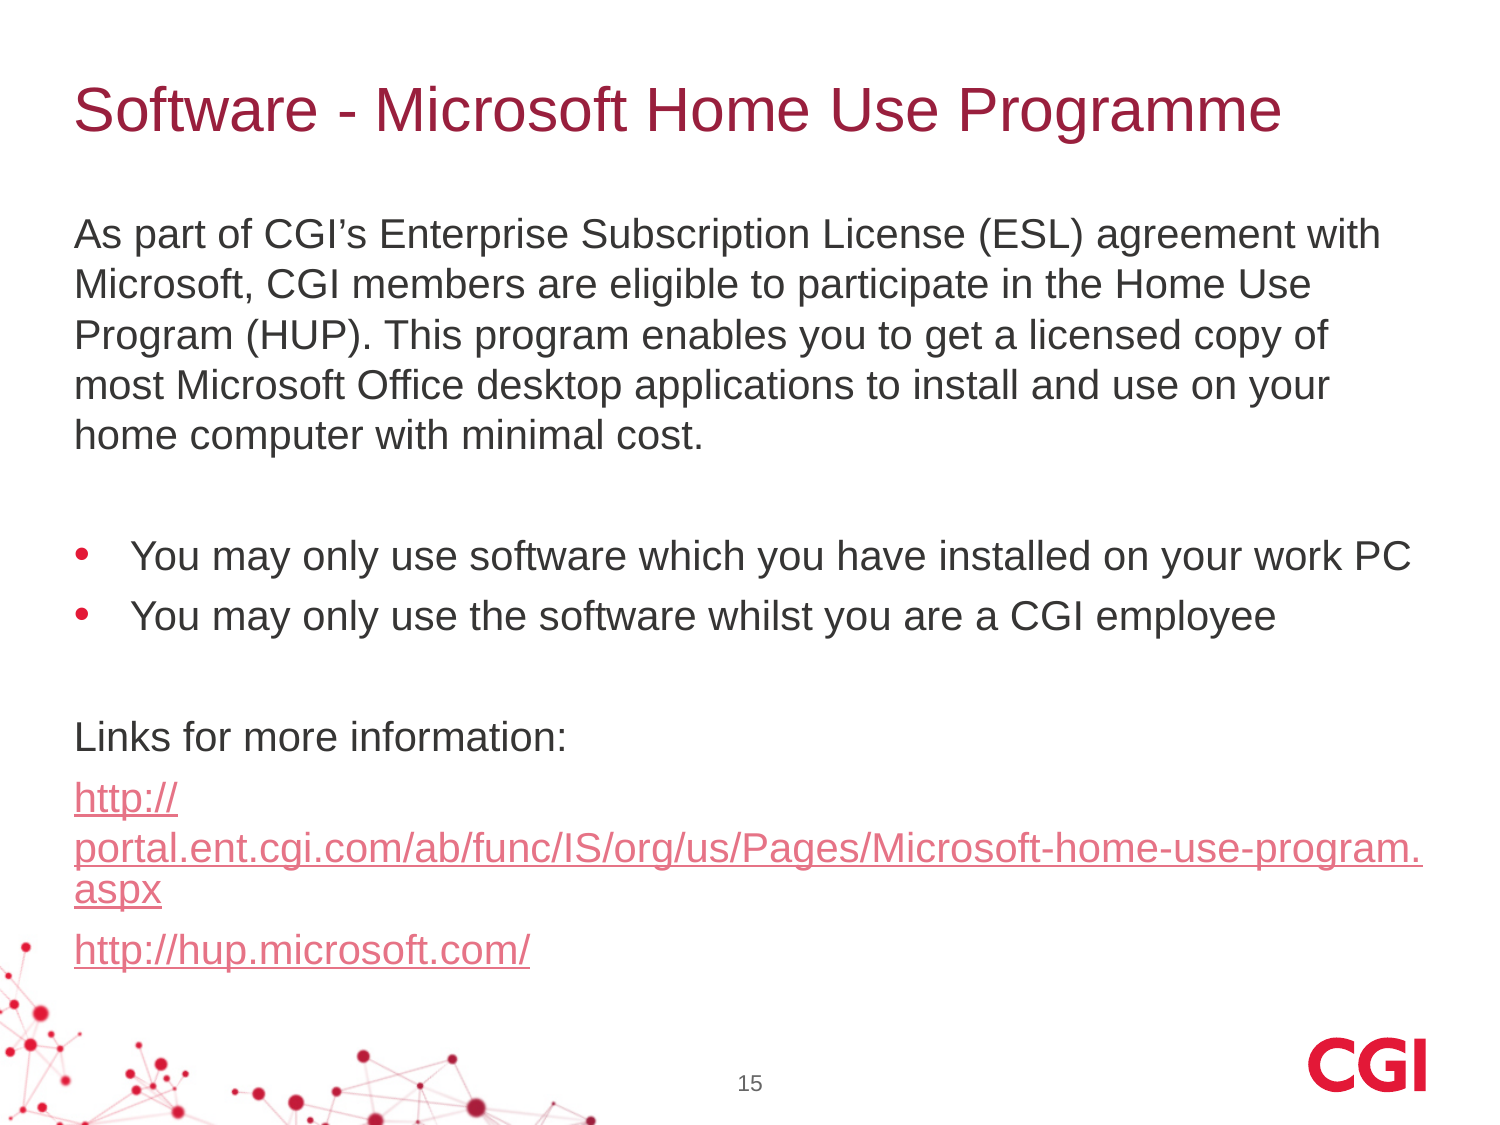

# Software - Microsoft Home Use Programme
As part of CGI’s Enterprise Subscription License (ESL) agreement with Microsoft, CGI members are eligible to participate in the Home Use Program (HUP). This program enables you to get a licensed copy of most Microsoft Office desktop applications to install and use on your home computer with minimal cost.

You may only use software which you have installed on your work PC
You may only use the software whilst you are a CGI employee

Links for more information:
http://portal.ent.cgi.com/ab/func/IS/org/us/Pages/Microsoft-home-use-program.aspx
http://hup.microsoft.com/

15